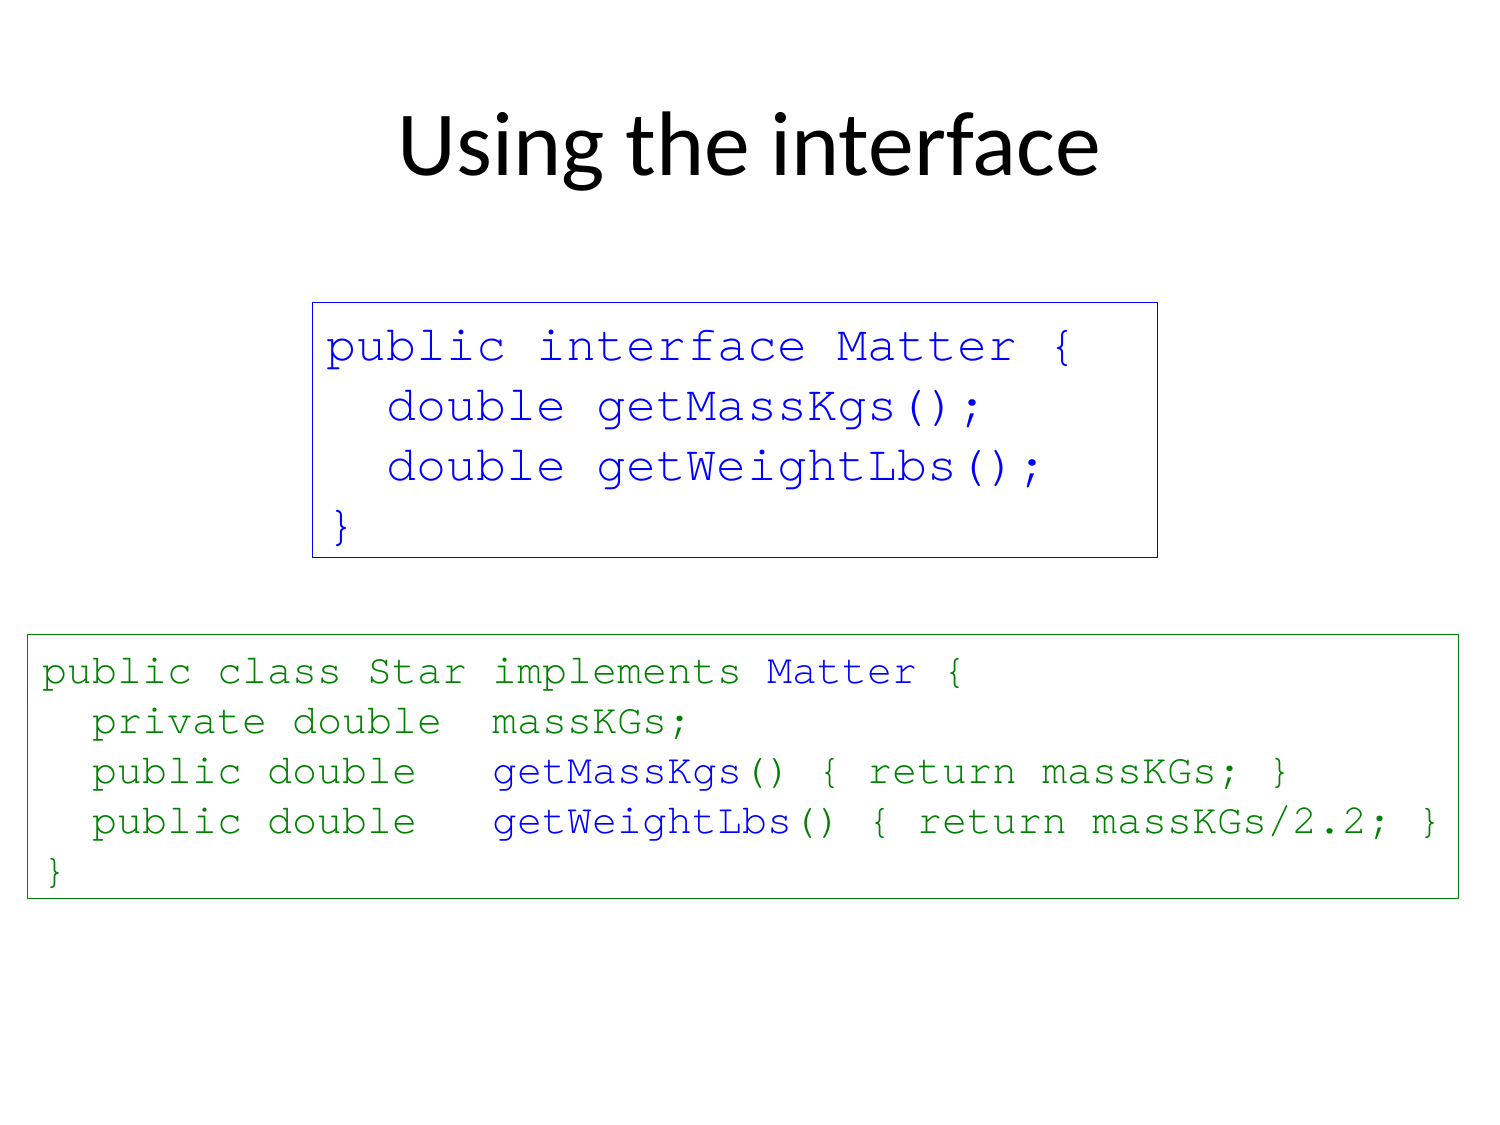

# Using the interface
public interface Matter {
  double getMassKgs();
  double getWeightLbs();
}
public class Star implements Matter {
  private double  massKGs;
  public double   getMassKgs() { return massKGs; }
  public double   getWeightLbs() { return massKGs/2.2; }
}